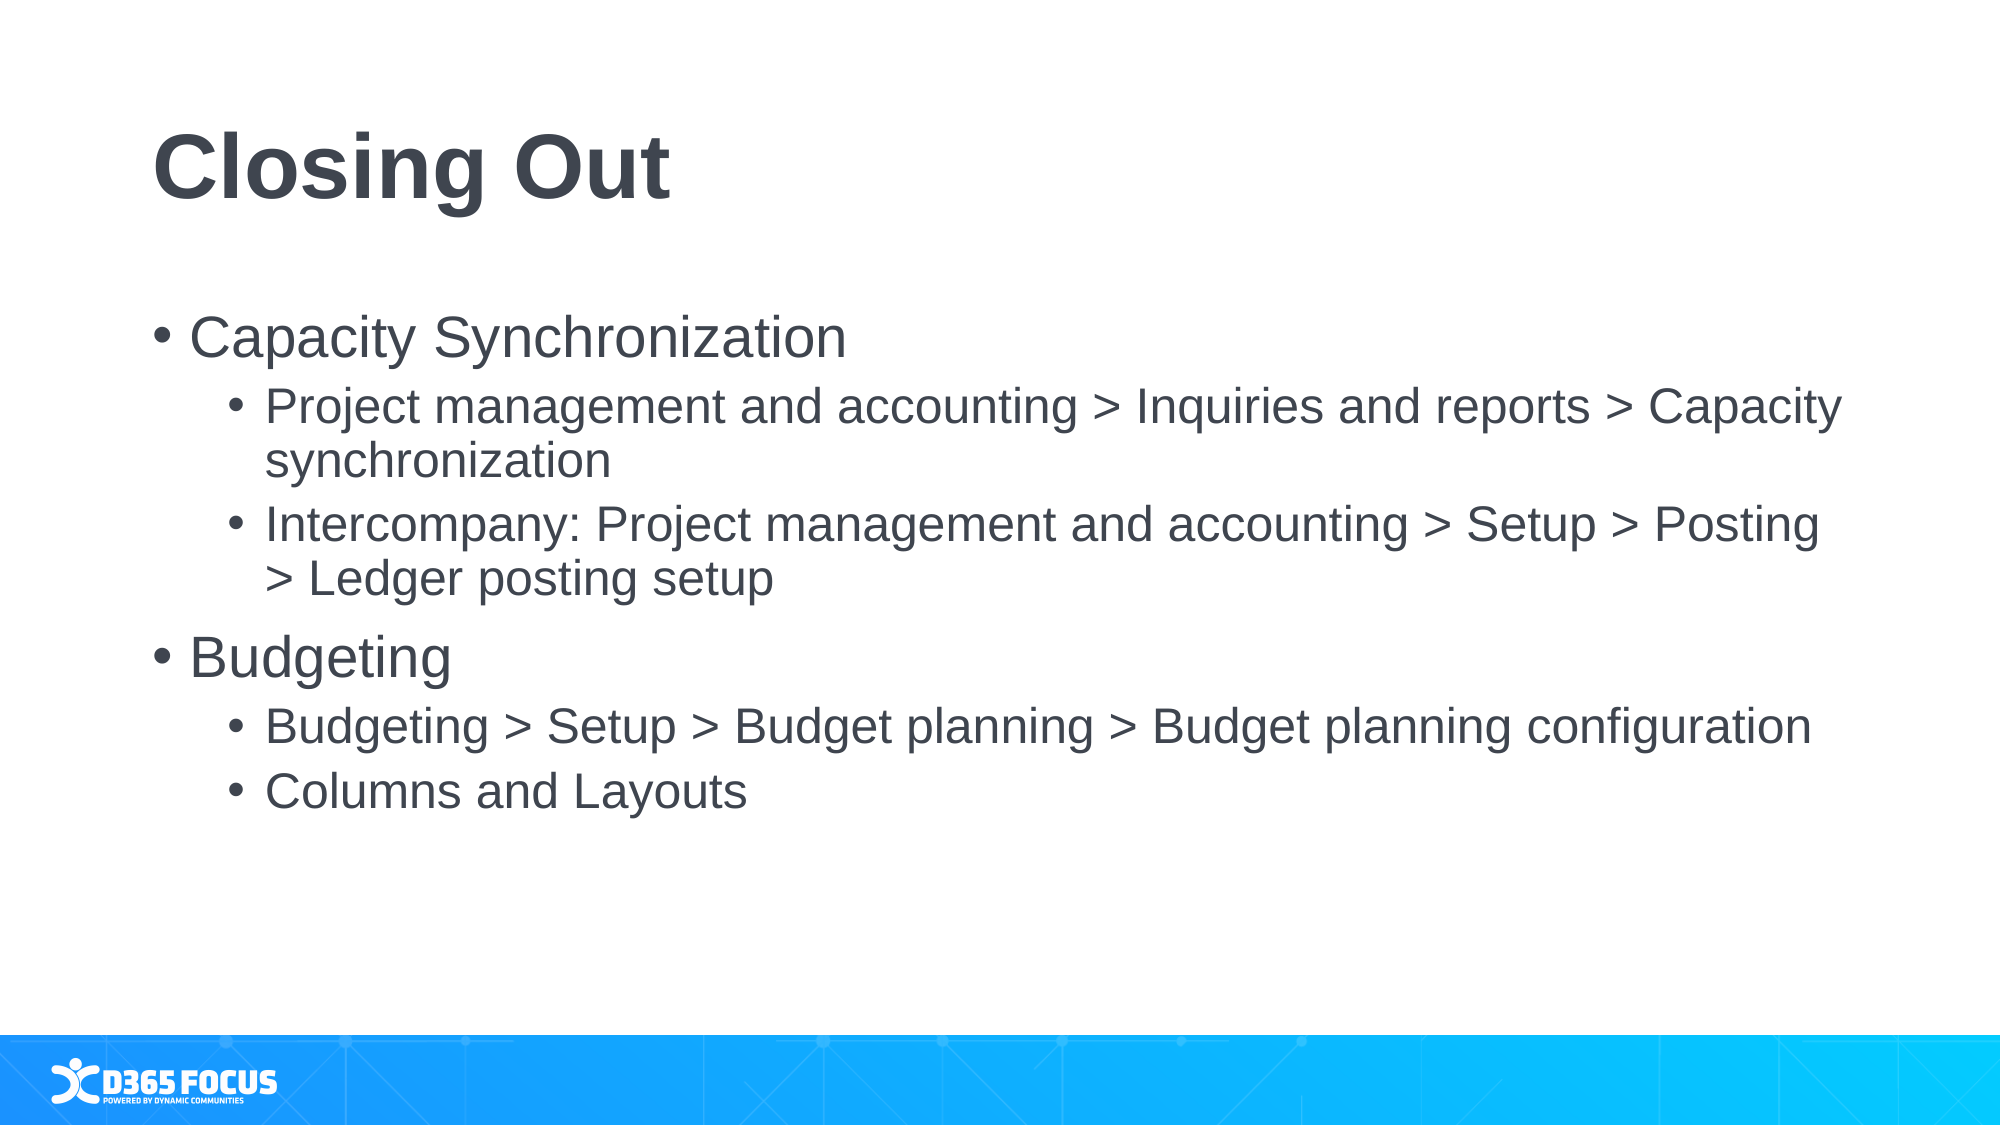

# Closing Out
Capacity Synchronization
Project management and accounting > Inquiries and reports > Capacity synchronization
Intercompany: Project management and accounting > Setup > Posting > Ledger posting setup
Budgeting
Budgeting > Setup > Budget planning > Budget planning configuration
Columns and Layouts